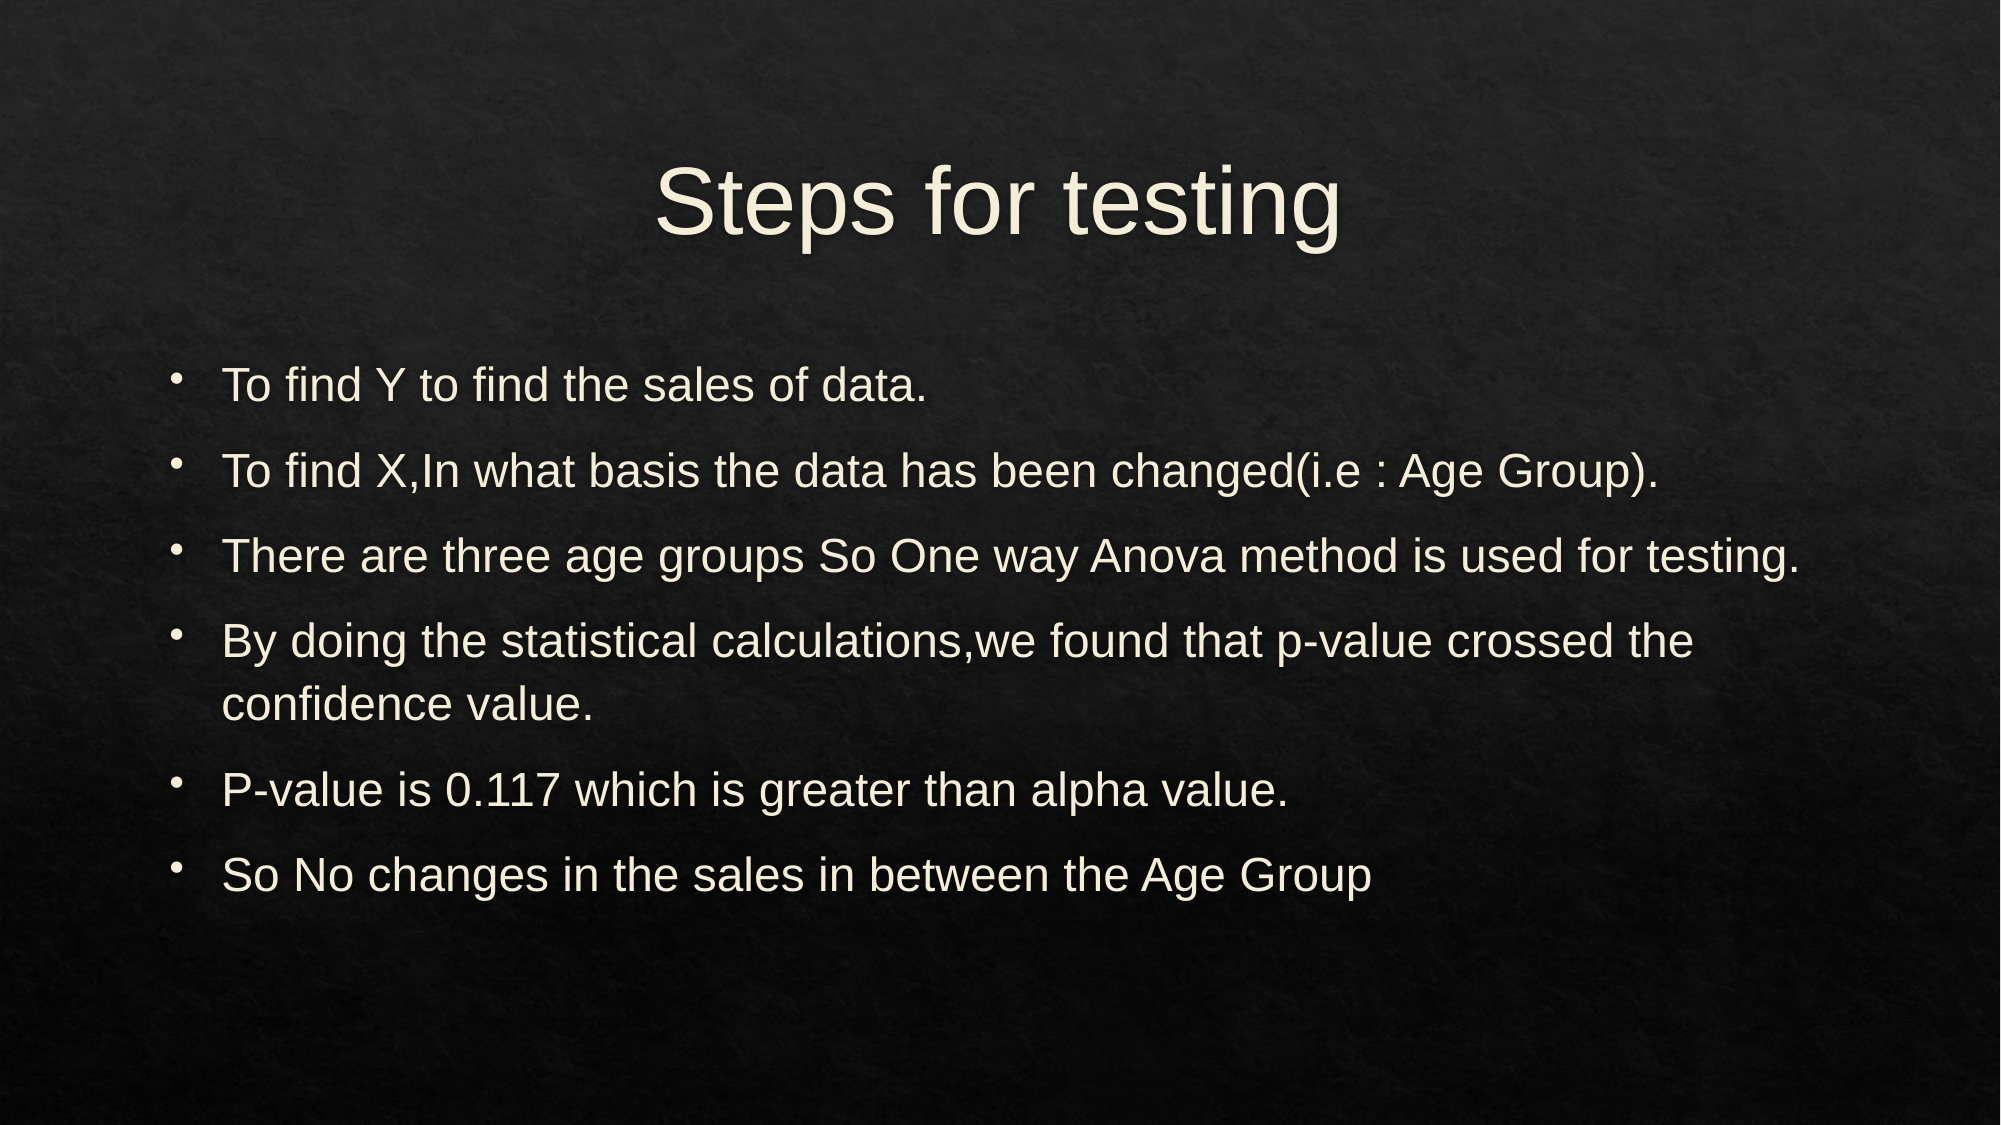

# Steps for testing
To find Y to find the sales of data.
To find X,In what basis the data has been changed(i.e : Age Group).
There are three age groups So One way Anova method is used for testing.
By doing the statistical calculations,we found that p-value crossed the confidence value.
P-value is 0.117 which is greater than alpha value.
So No changes in the sales in between the Age Group